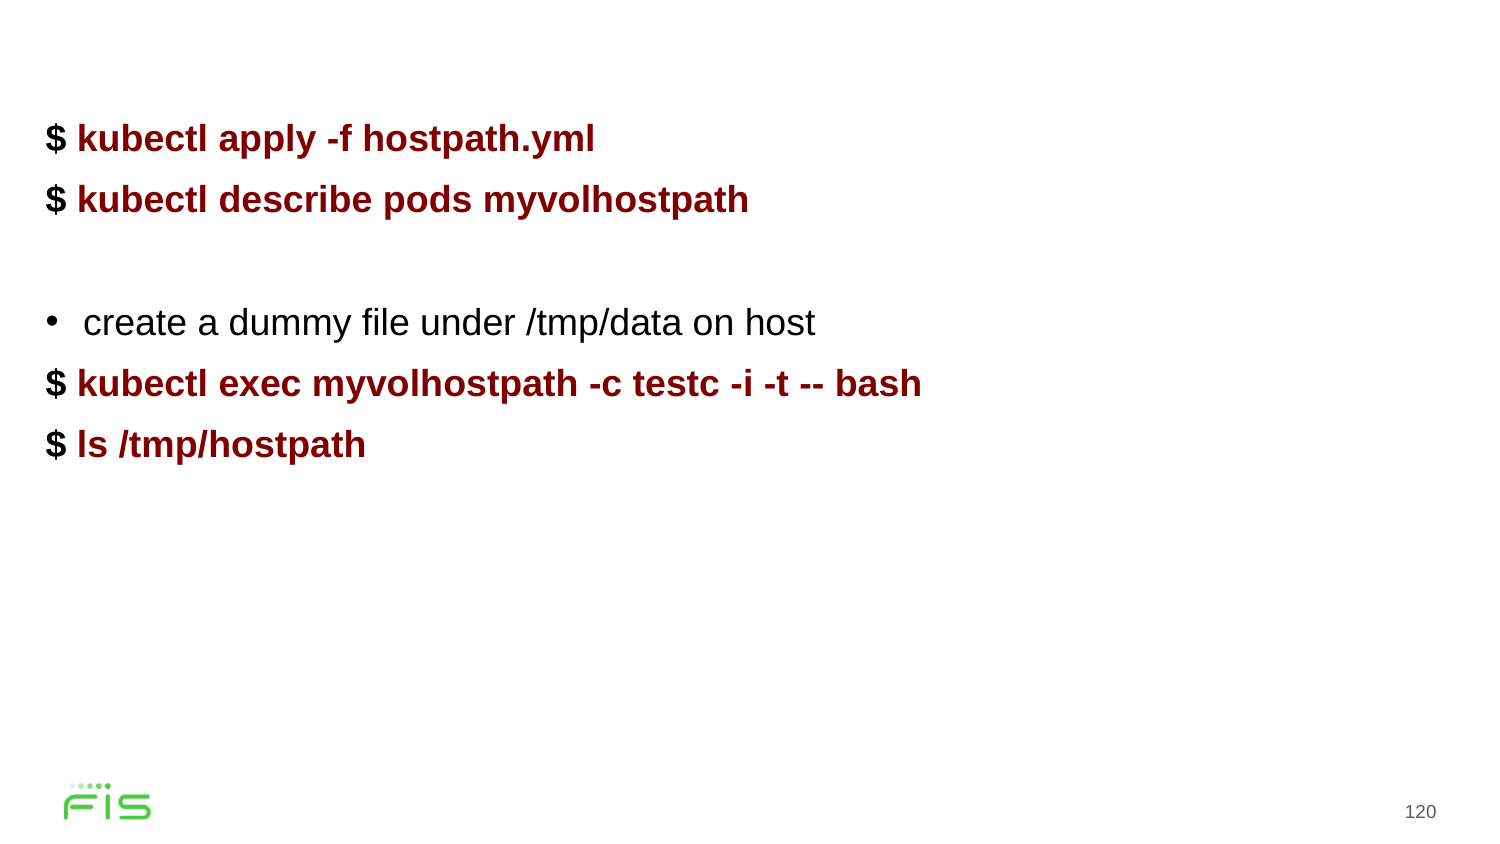

$ kubectl apply -f hostpath.yml
$ kubectl describe pods myvolhostpath

create a dummy file under /tmp/data on host
$ kubectl exec myvolhostpath -c testc -i -t -- bash
$ ls /tmp/hostpath
120